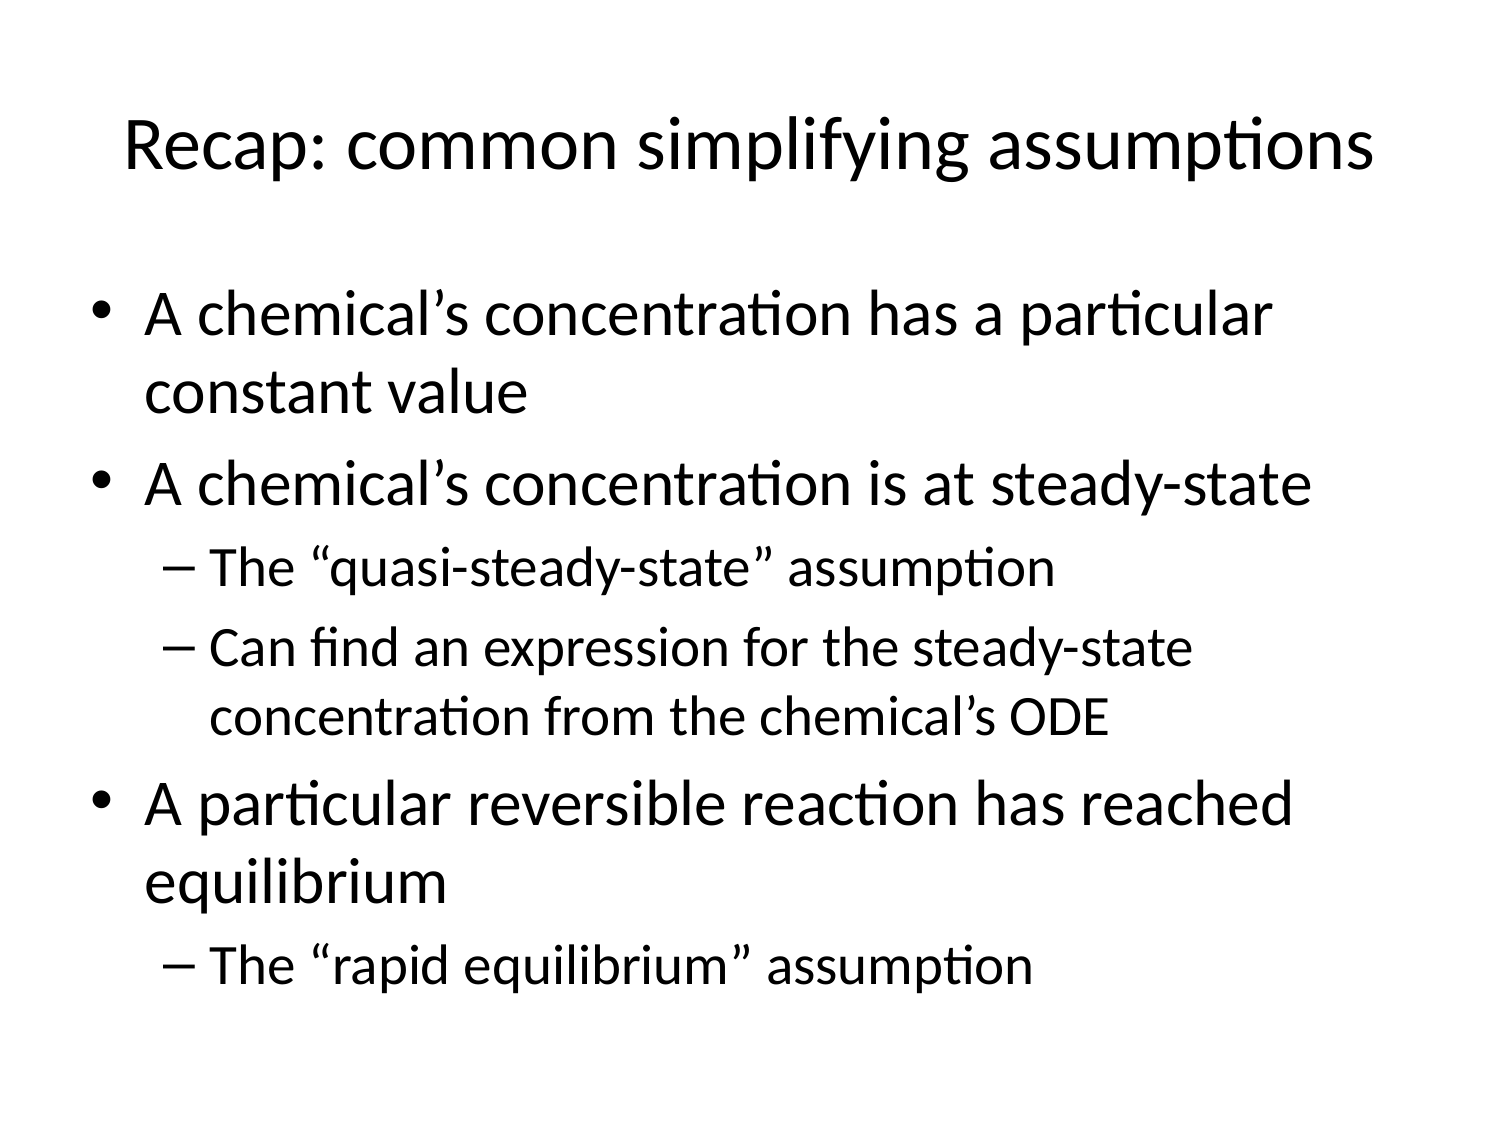

# Recap: common simplifying assumptions
A chemical’s concentration has a particular constant value
A chemical’s concentration is at steady-state
The “quasi-steady-state” assumption
Can find an expression for the steady-state concentration from the chemical’s ODE
A particular reversible reaction has reached equilibrium
The “rapid equilibrium” assumption